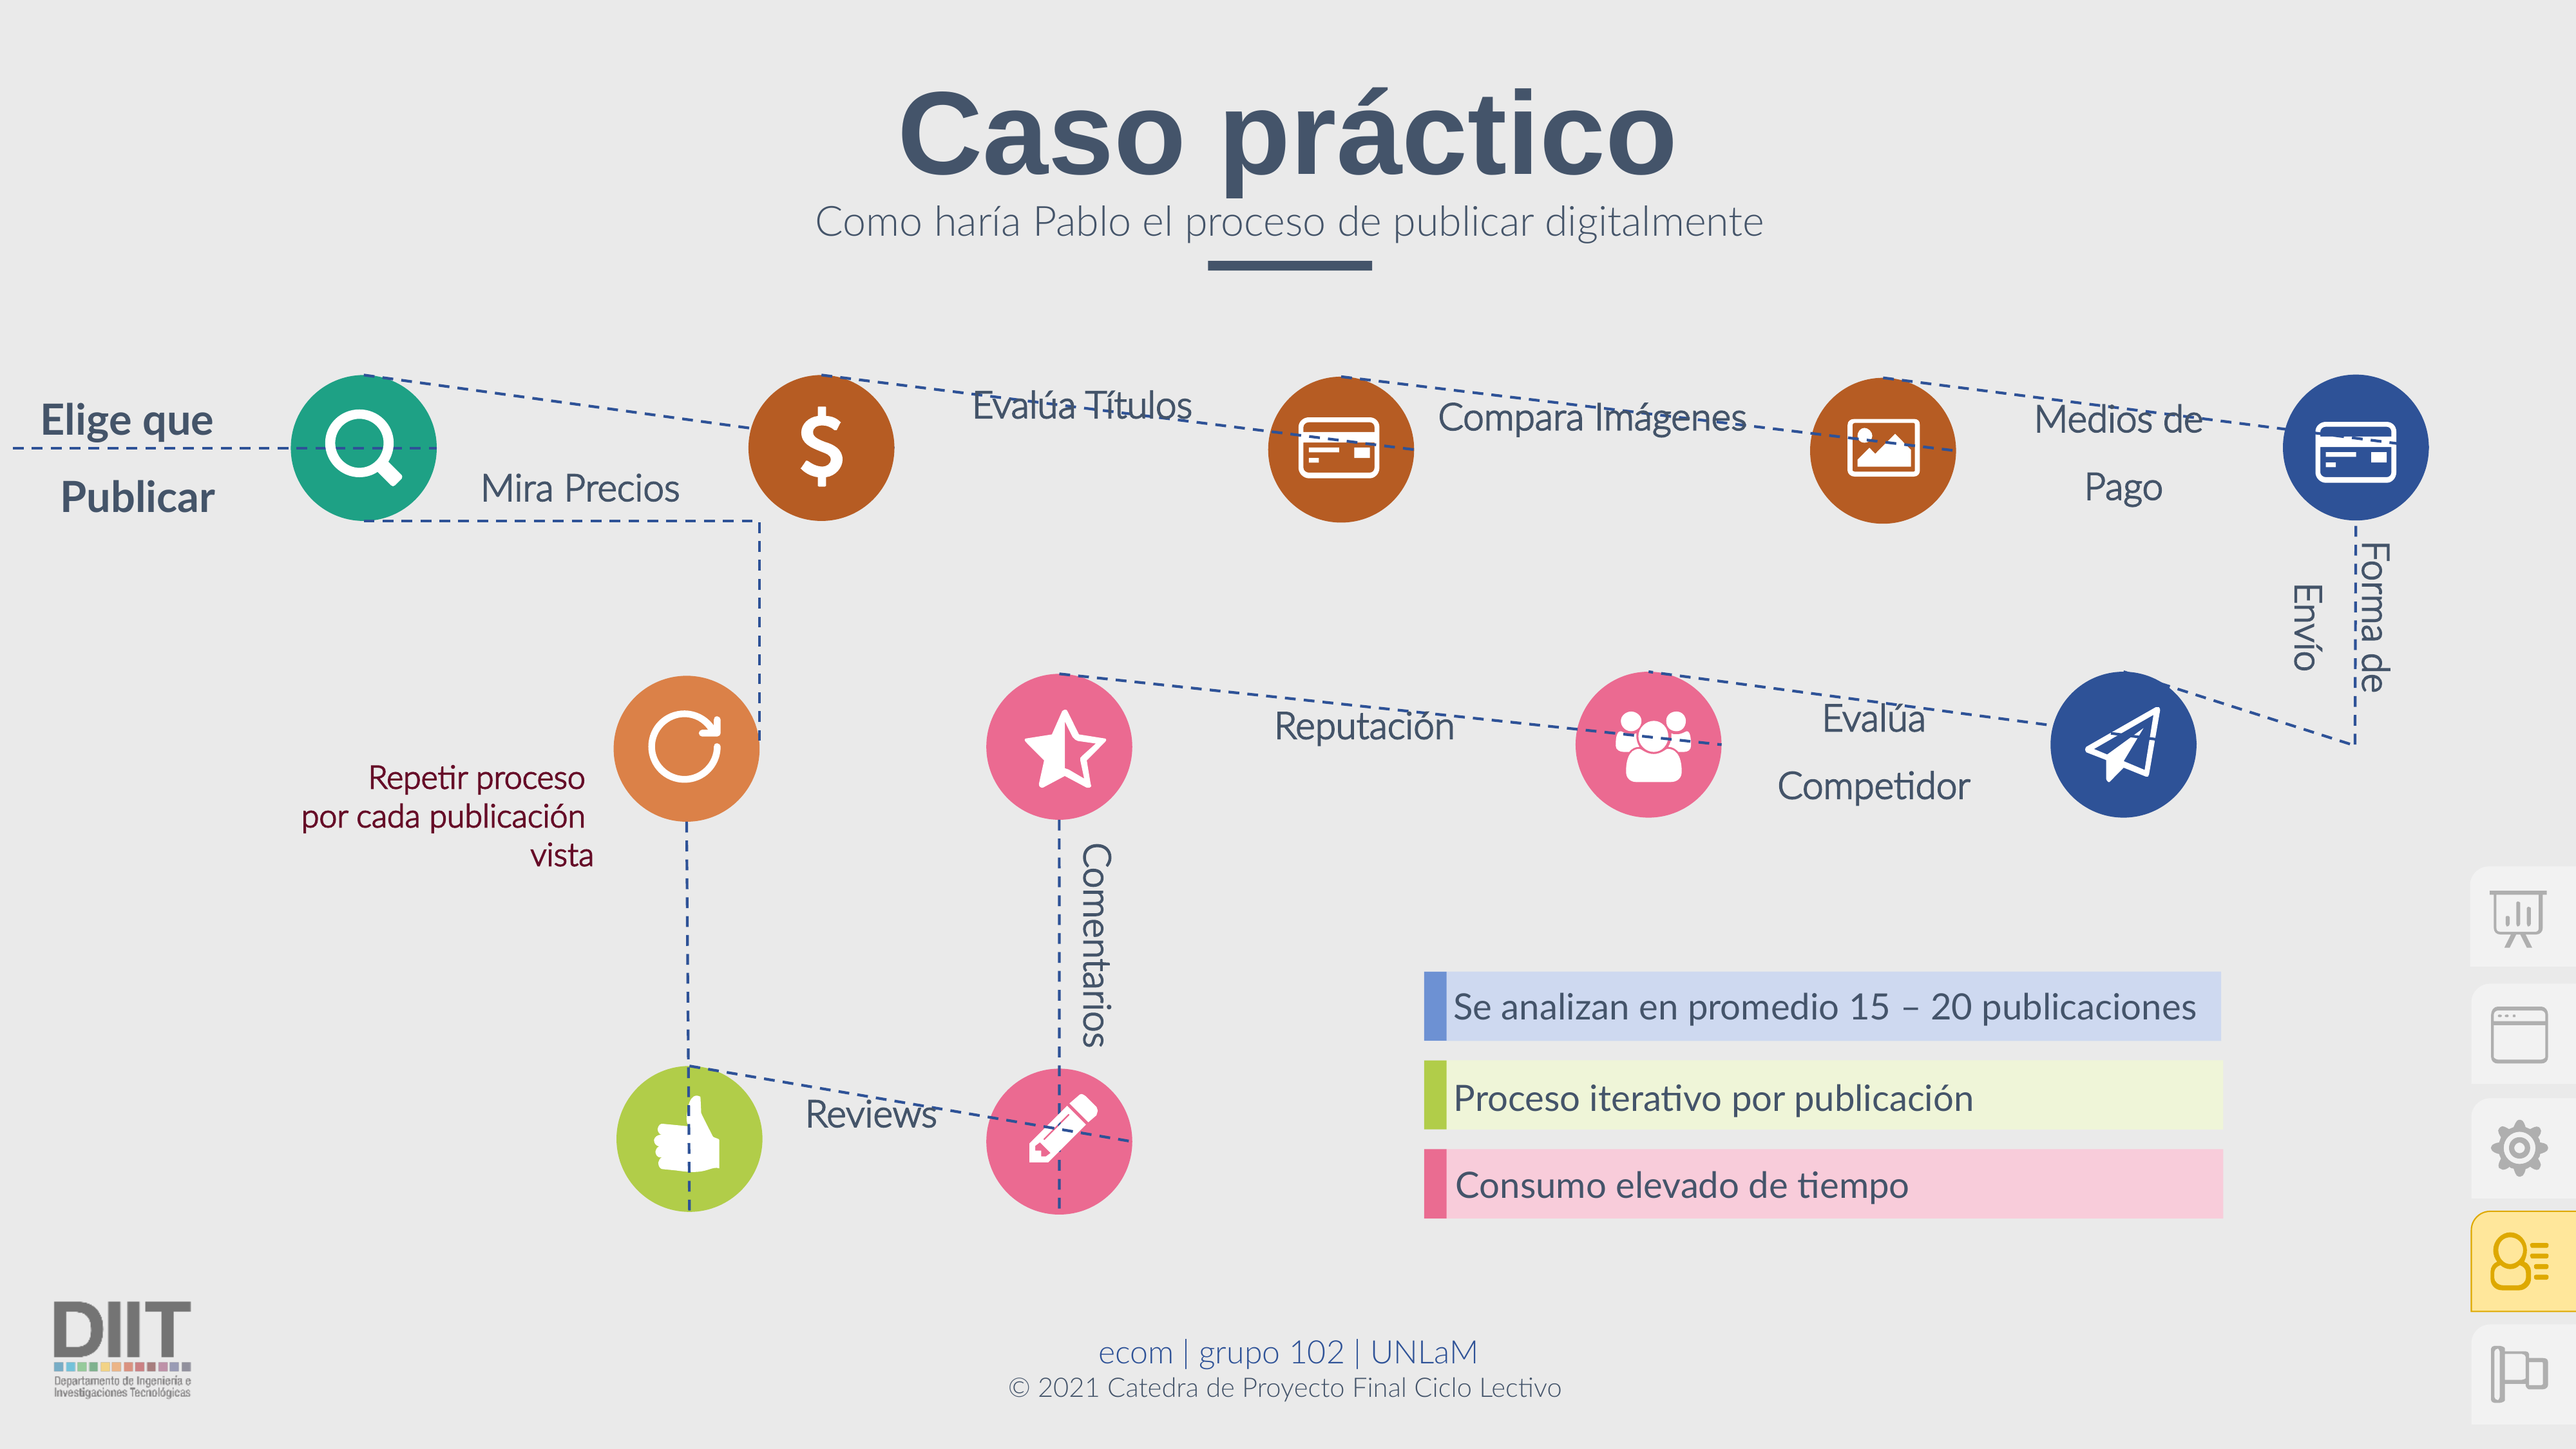

Caso práctico
Como haría Pablo el proceso de publicar digitalmente

Elige que
Publicar
Compara Imágenes
Medios de
Pago
Evalúa Títulos

Mira Precios
Forma de
Envío
Evalúa
Competidor
Reputación

Repetir proceso
por cada publicación
vista

Comentarios

Se analizan en promedio 15 – 20 publicaciones

Reviews

Proceso iterativo por publicación

Consumo elevado de tiempo